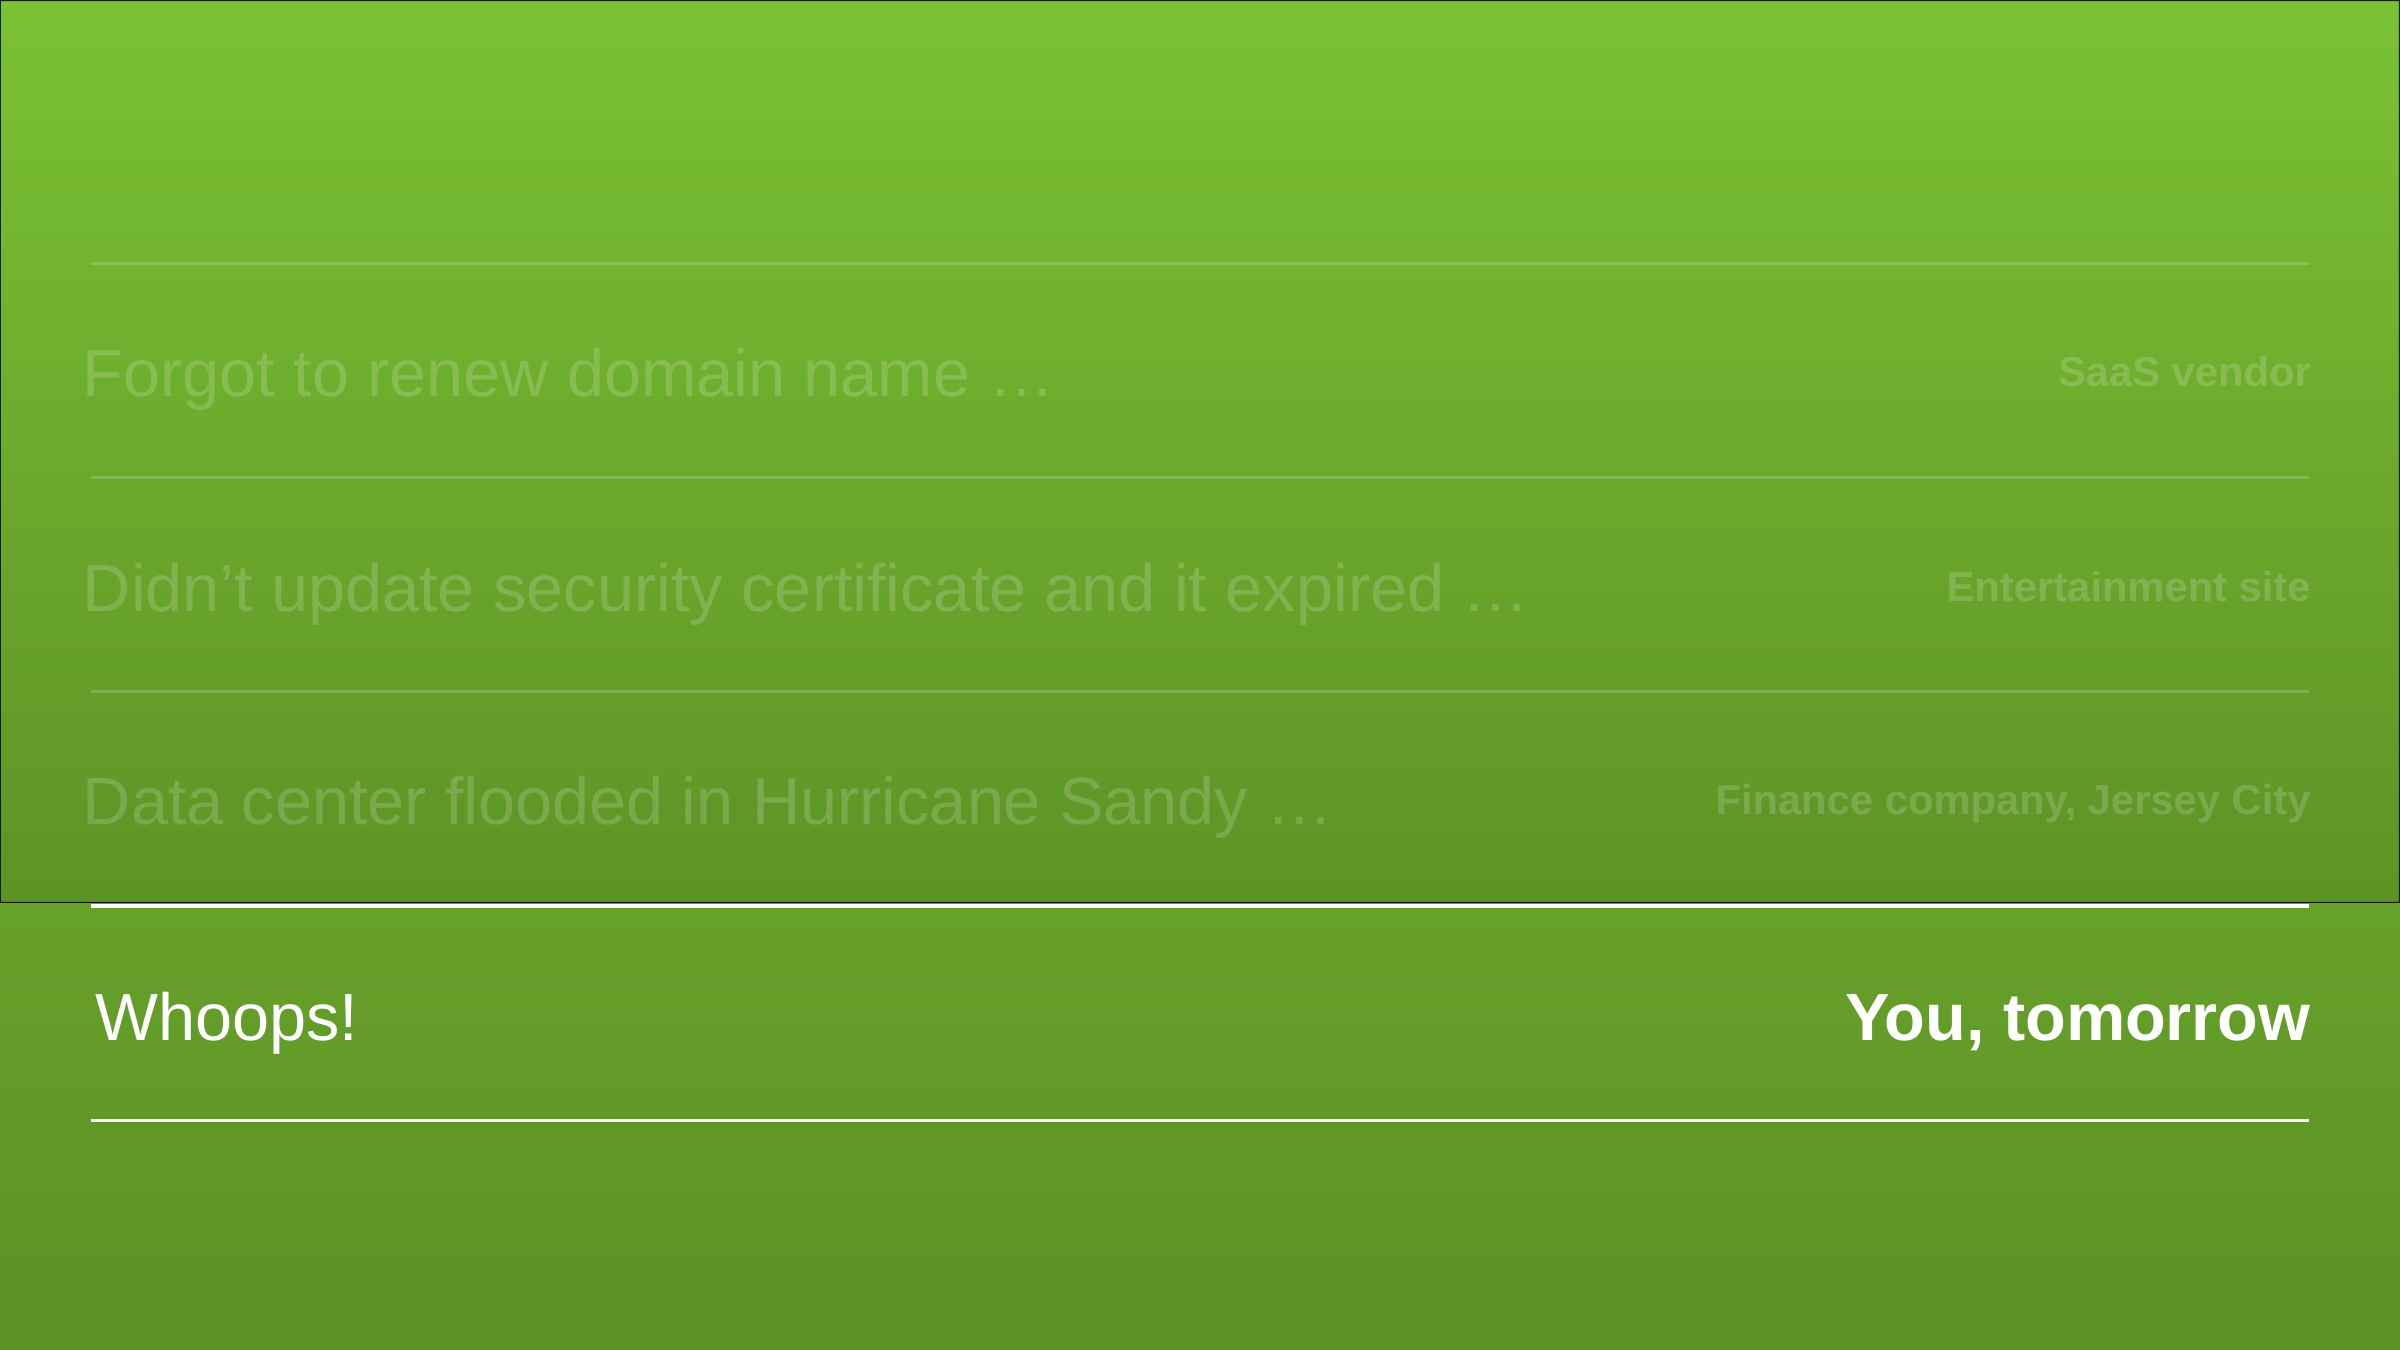

Forgot to renew domain name …
SaaS vendor
Entertainment site
Didn’t update security certificate and it expired …
Finance company, Jersey City
Data center flooded in Hurricane Sandy …
Whoops!
You, tomorrow